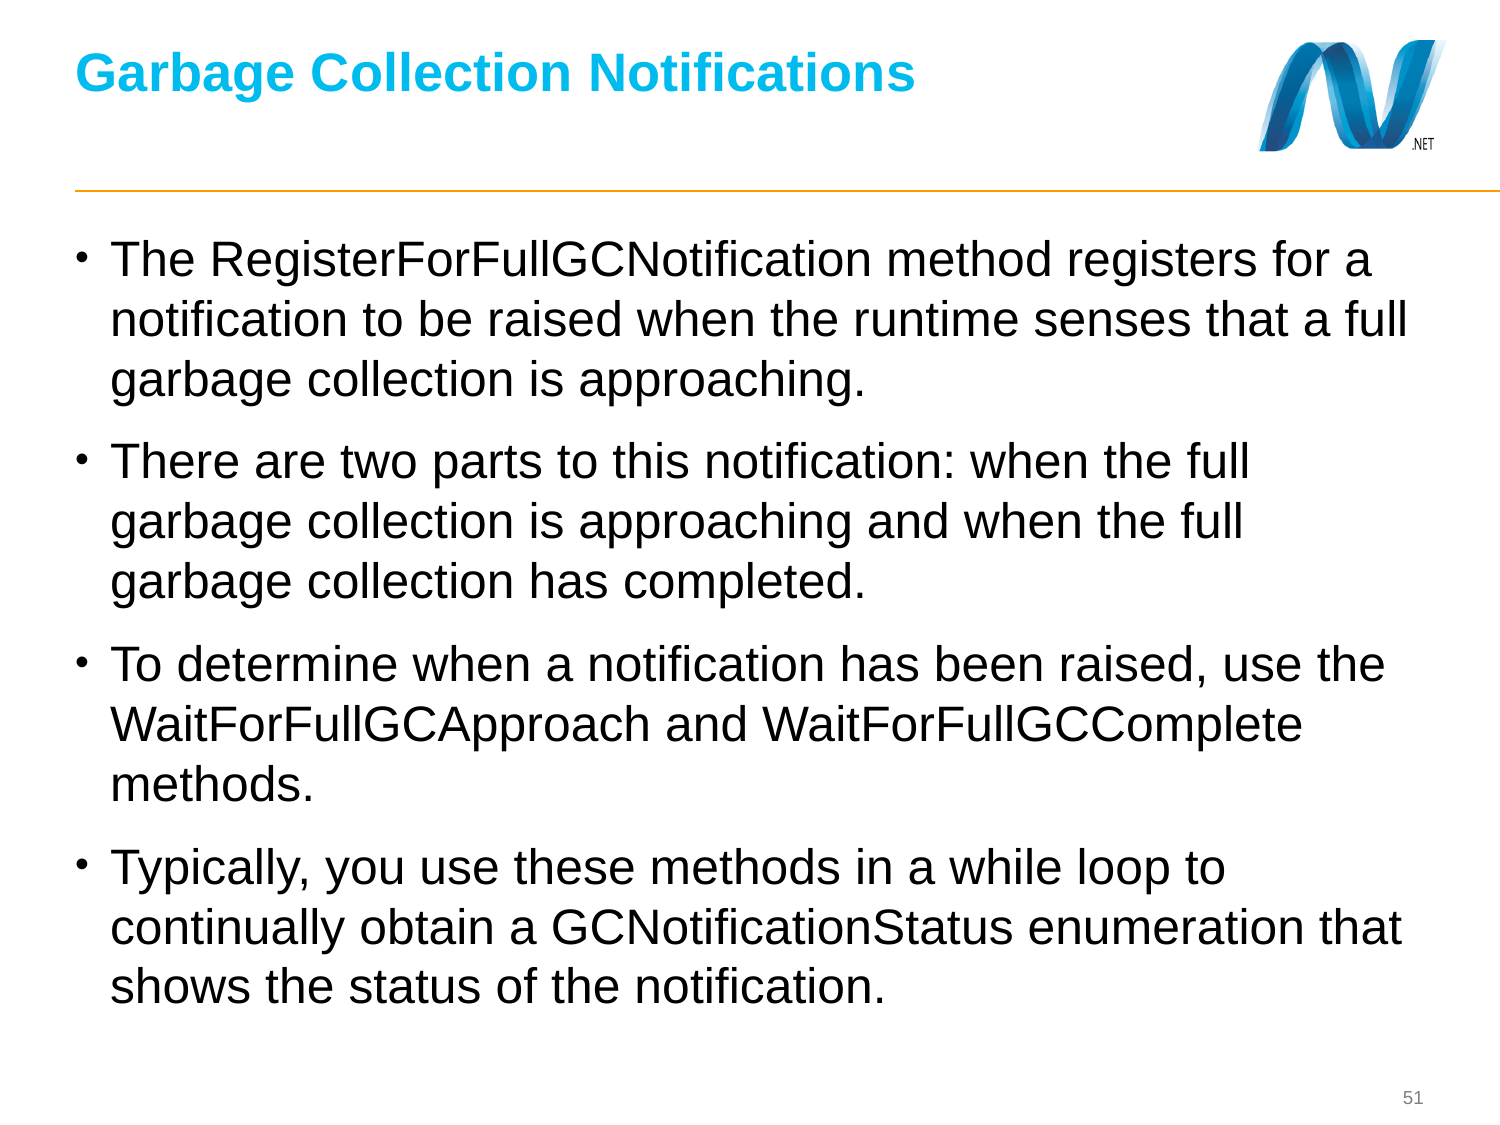

# Garbage Collection Notifications
The RegisterForFullGCNotification method registers for a notification to be raised when the runtime senses that a full garbage collection is approaching.
There are two parts to this notification: when the full garbage collection is approaching and when the full garbage collection has completed.
To determine when a notification has been raised, use the WaitForFullGCApproach and WaitForFullGCComplete methods.
Typically, you use these methods in a while loop to continually obtain a GCNotificationStatus enumeration that shows the status of the notification.